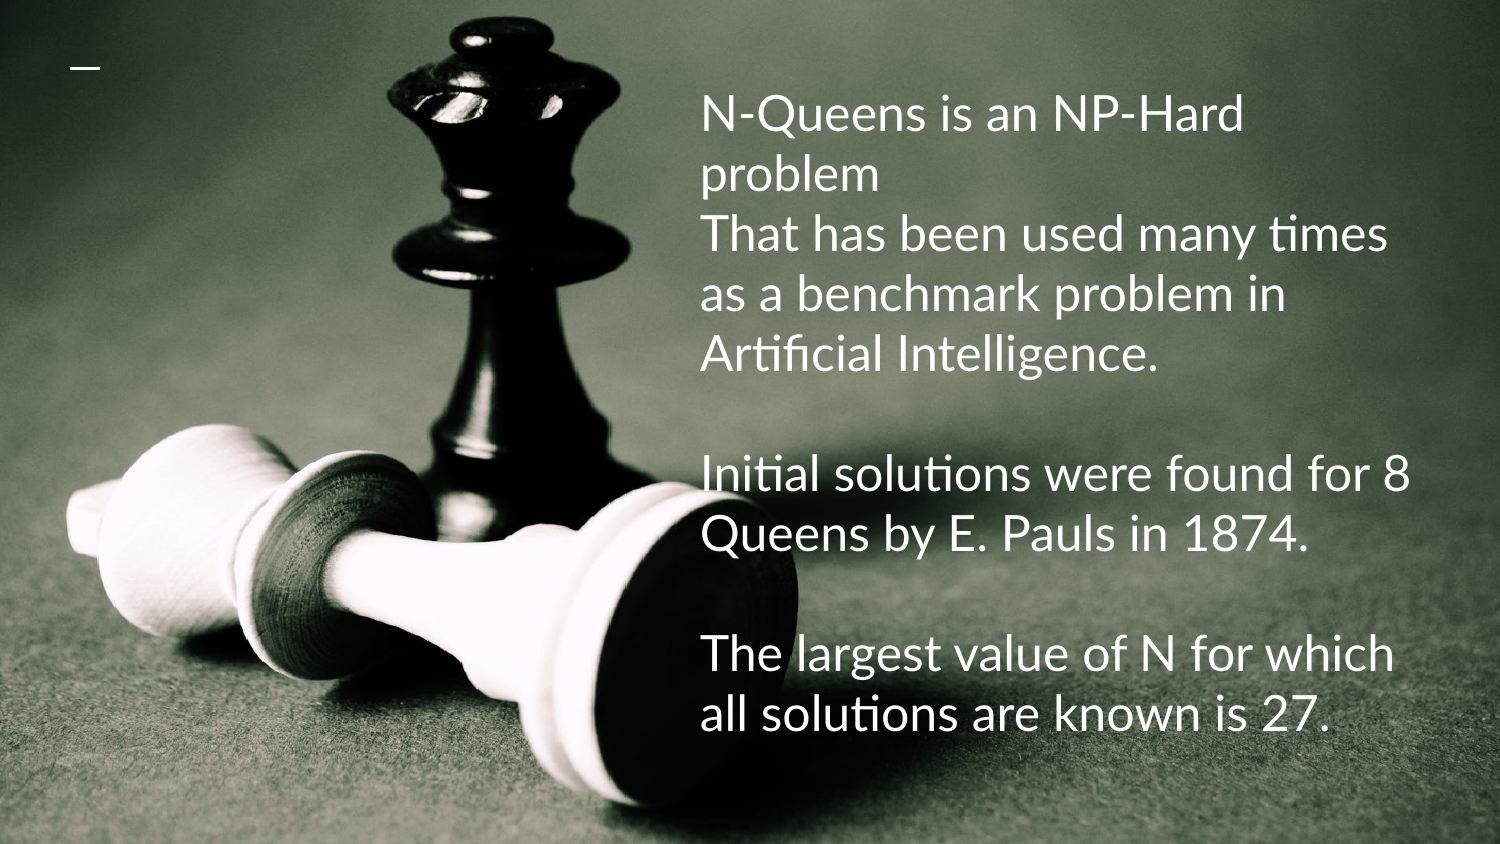

N-Queens is an NP-Hard problem
That has been used many times as a benchmark problem in Artificial Intelligence.

Initial solutions were found for 8 Queens by E. Pauls in 1874.

The largest value of N for which all solutions are known is 27.